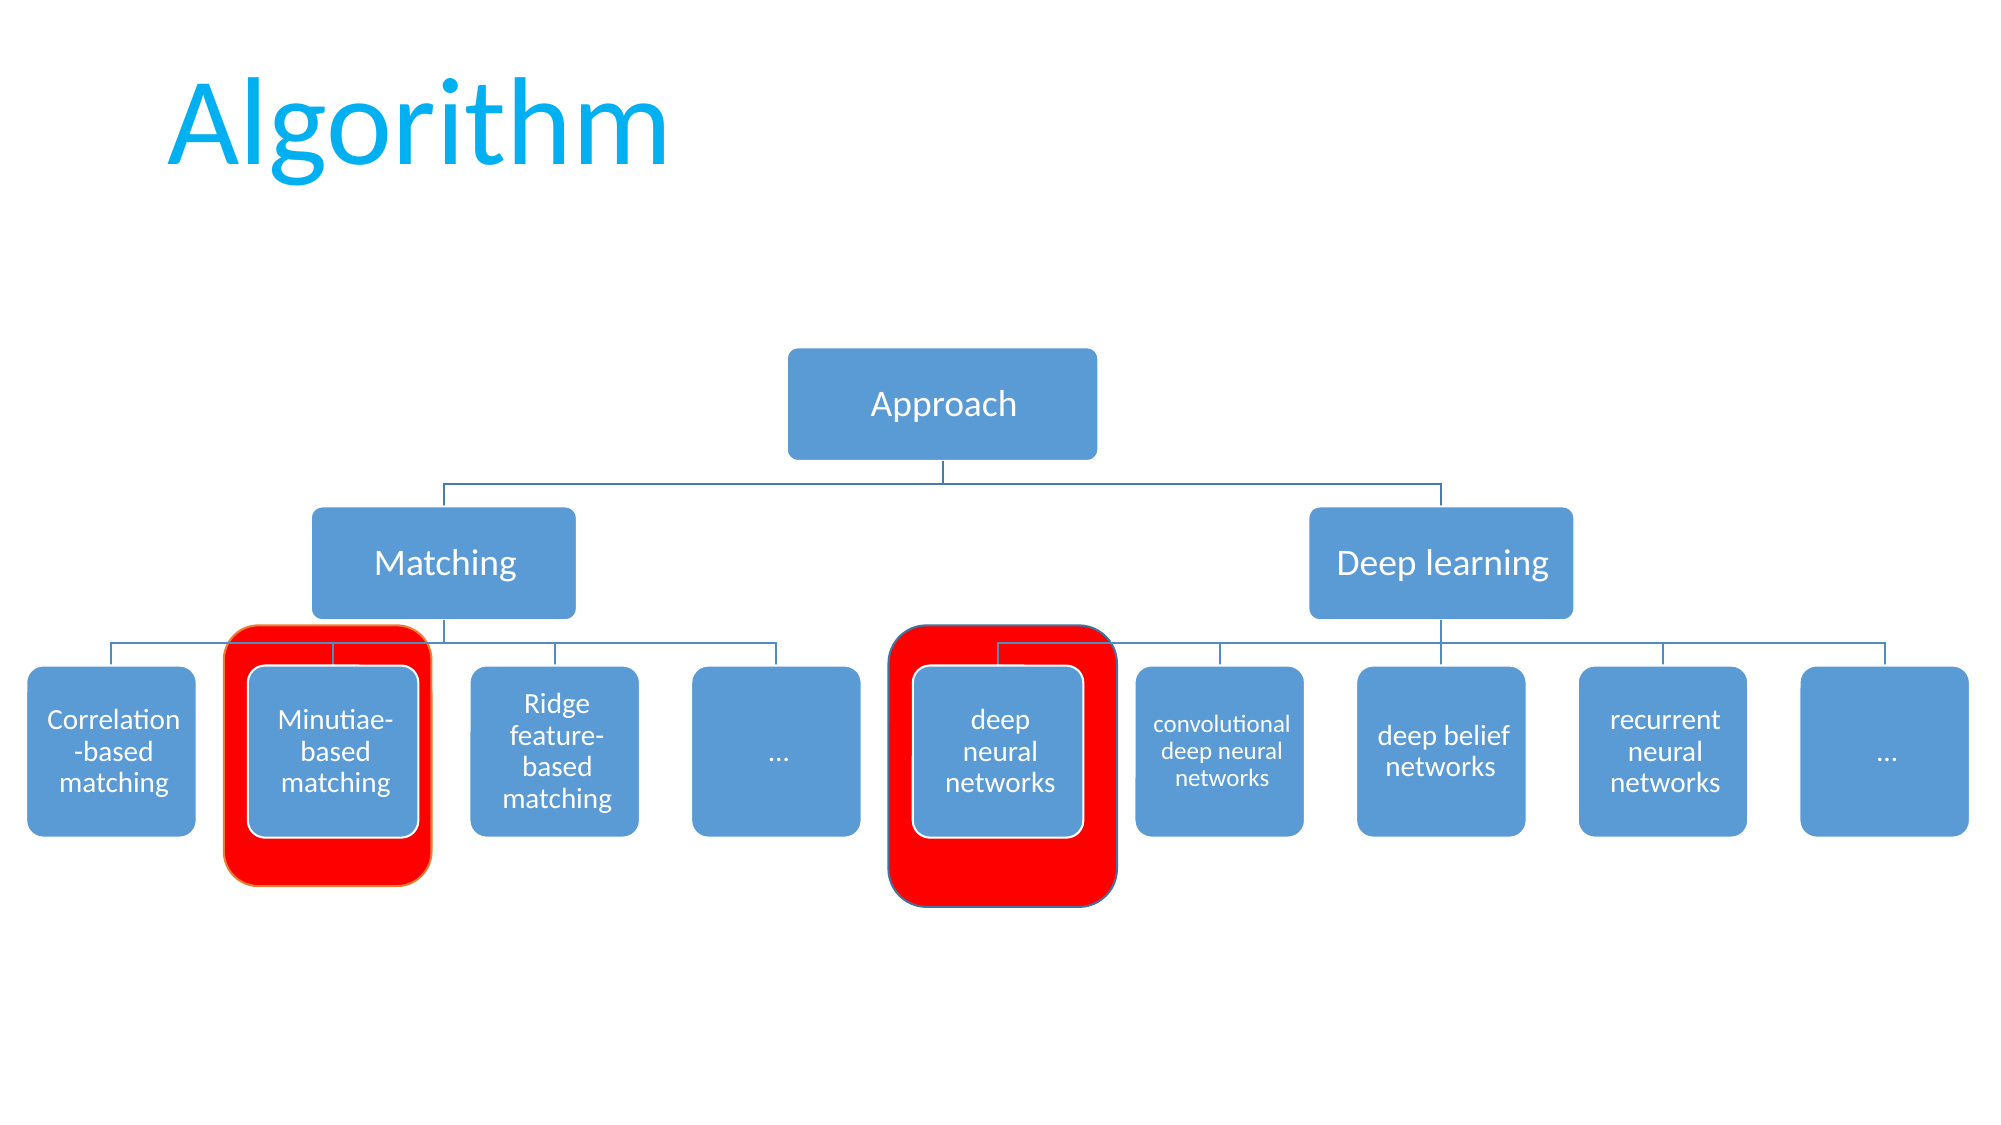

Algorithm
Approach
Matching
Correlation-based matching
Minutiae-based matching
Ridge feature-based matching
…
Deep learning
deep neural networks
convolutional deep neural networks
deep belief networks
recurrent neural networks
…